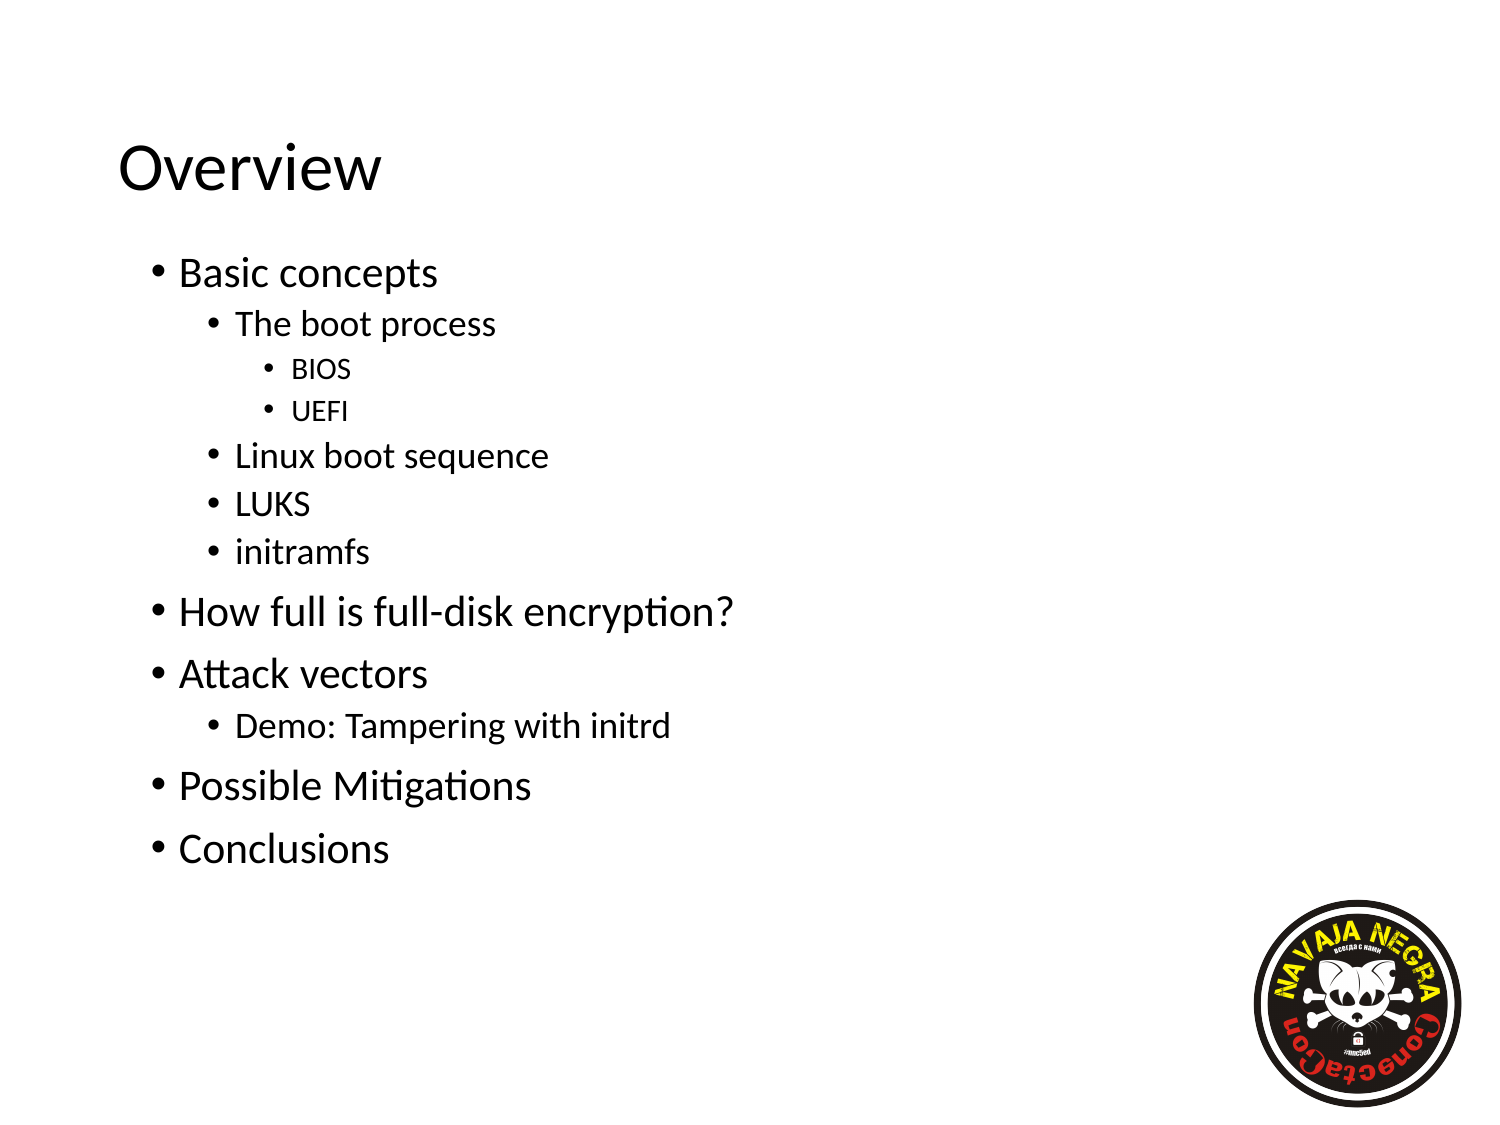

# Overview
Basic concepts
The boot process
BIOS
UEFI
Linux boot sequence
LUKS
initramfs
How full is full-disk encryption?
Attack vectors
Demo: Tampering with initrd
Possible Mitigations
Conclusions